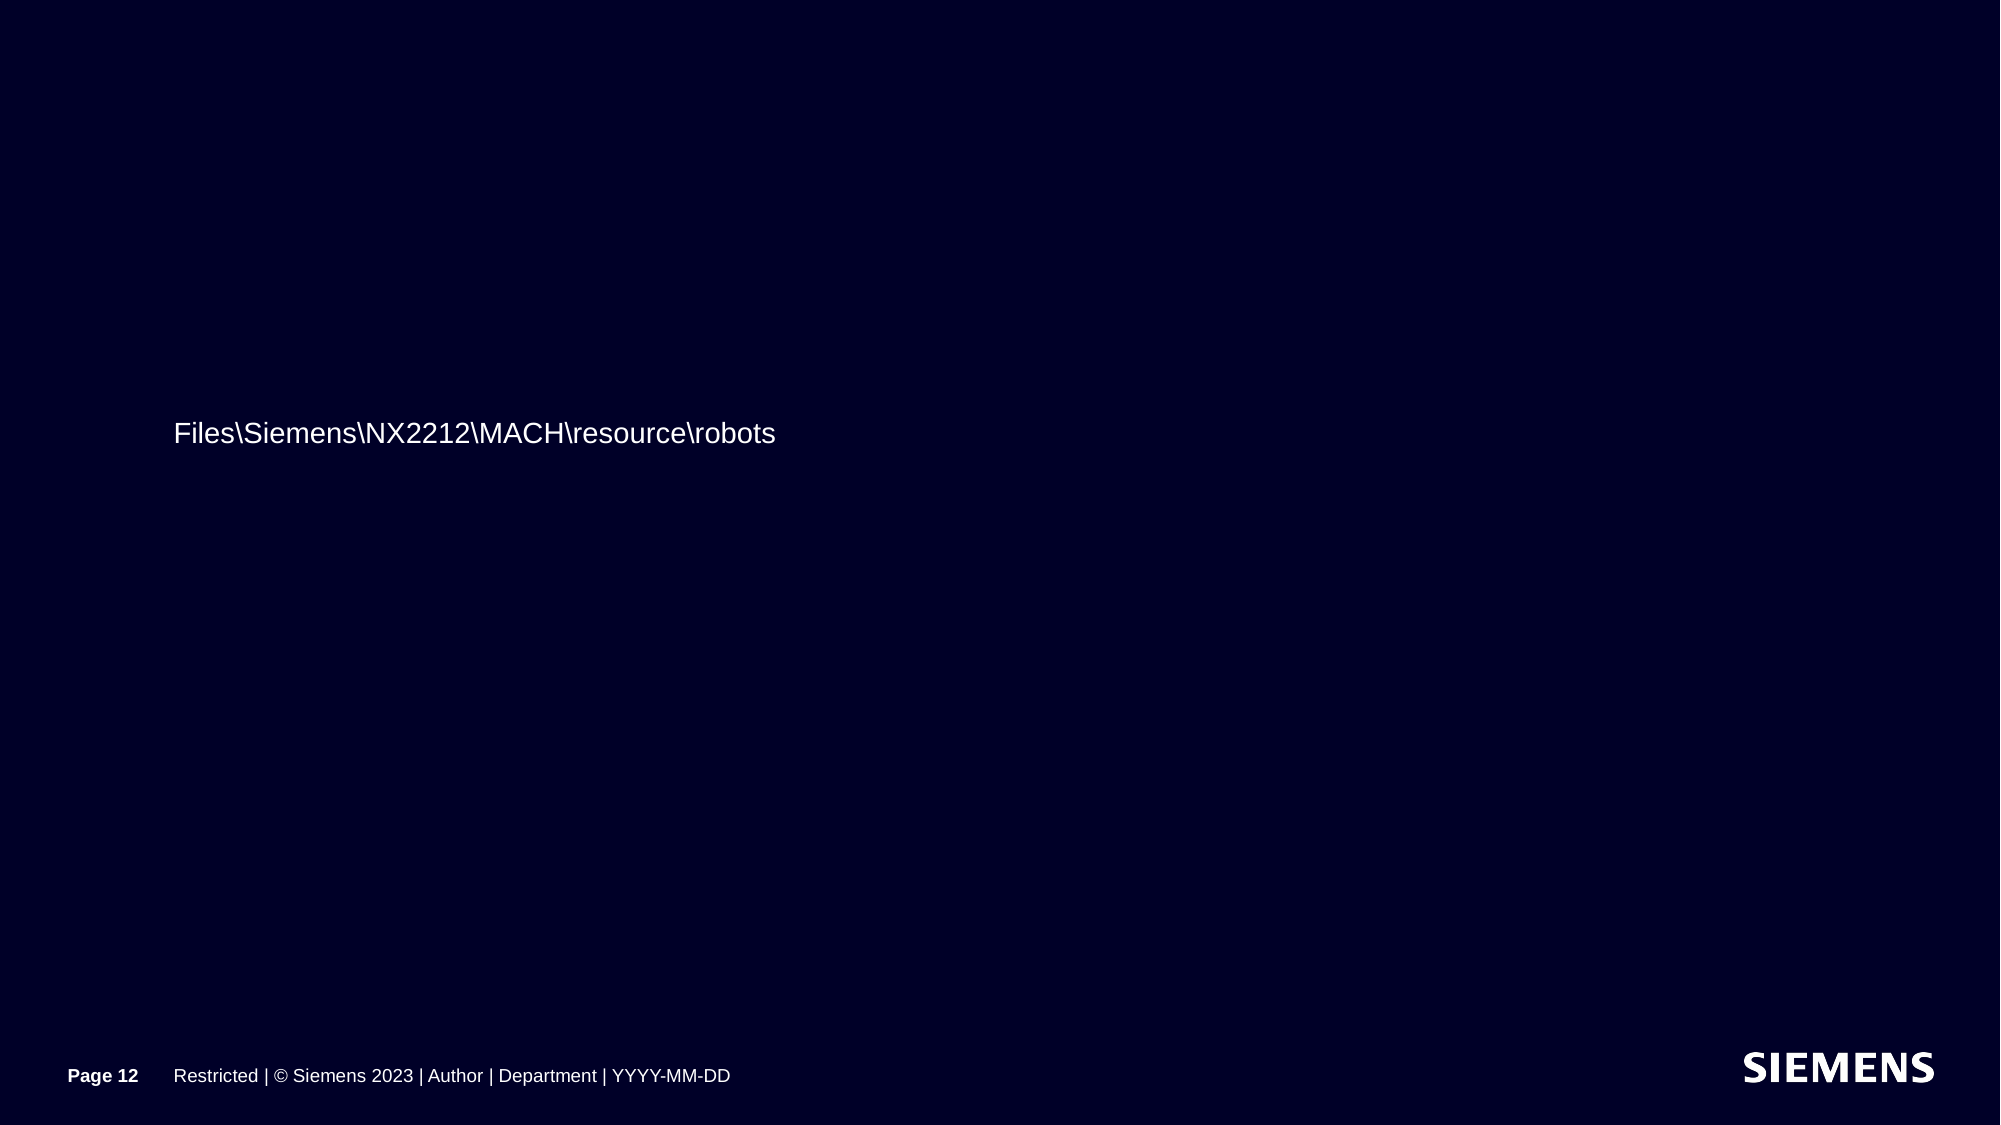

#
Files\Siemens\NX2212\MACH\resource\robots
Page 12
Restricted | © Siemens 2023 | Author | Department | YYYY-MM-DD